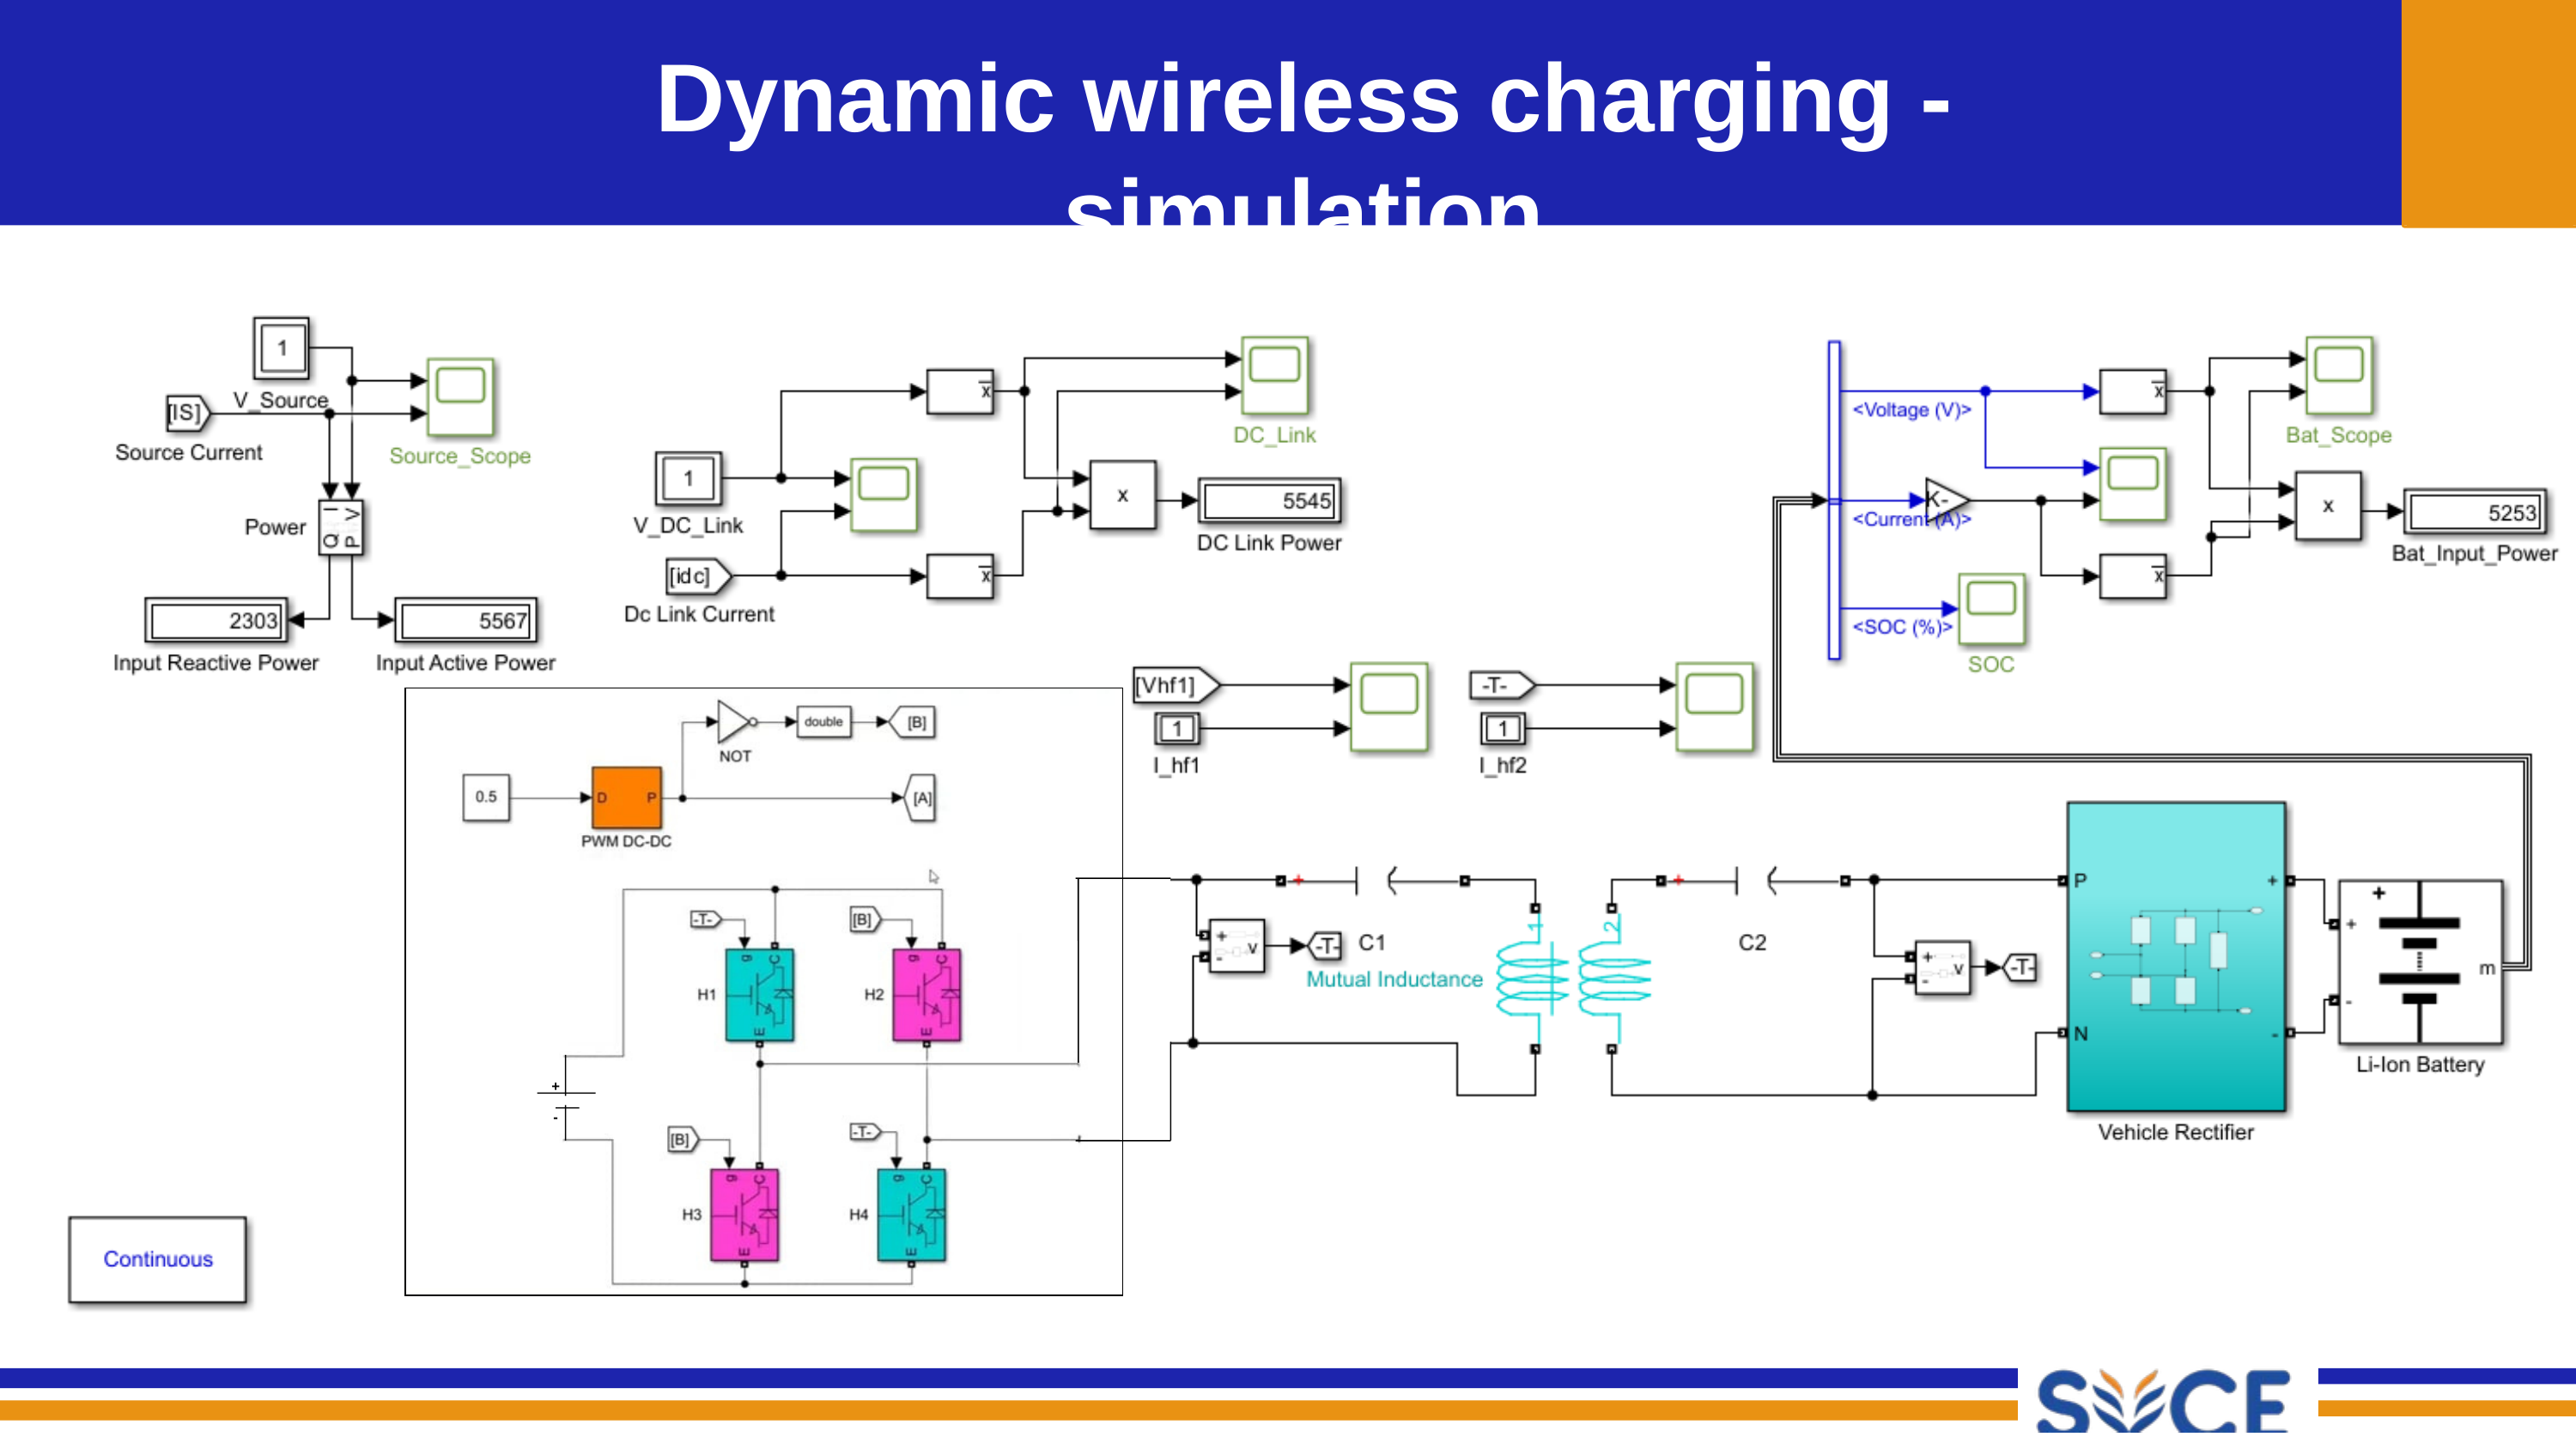

Dynamic wireless charging - simulation

+

-